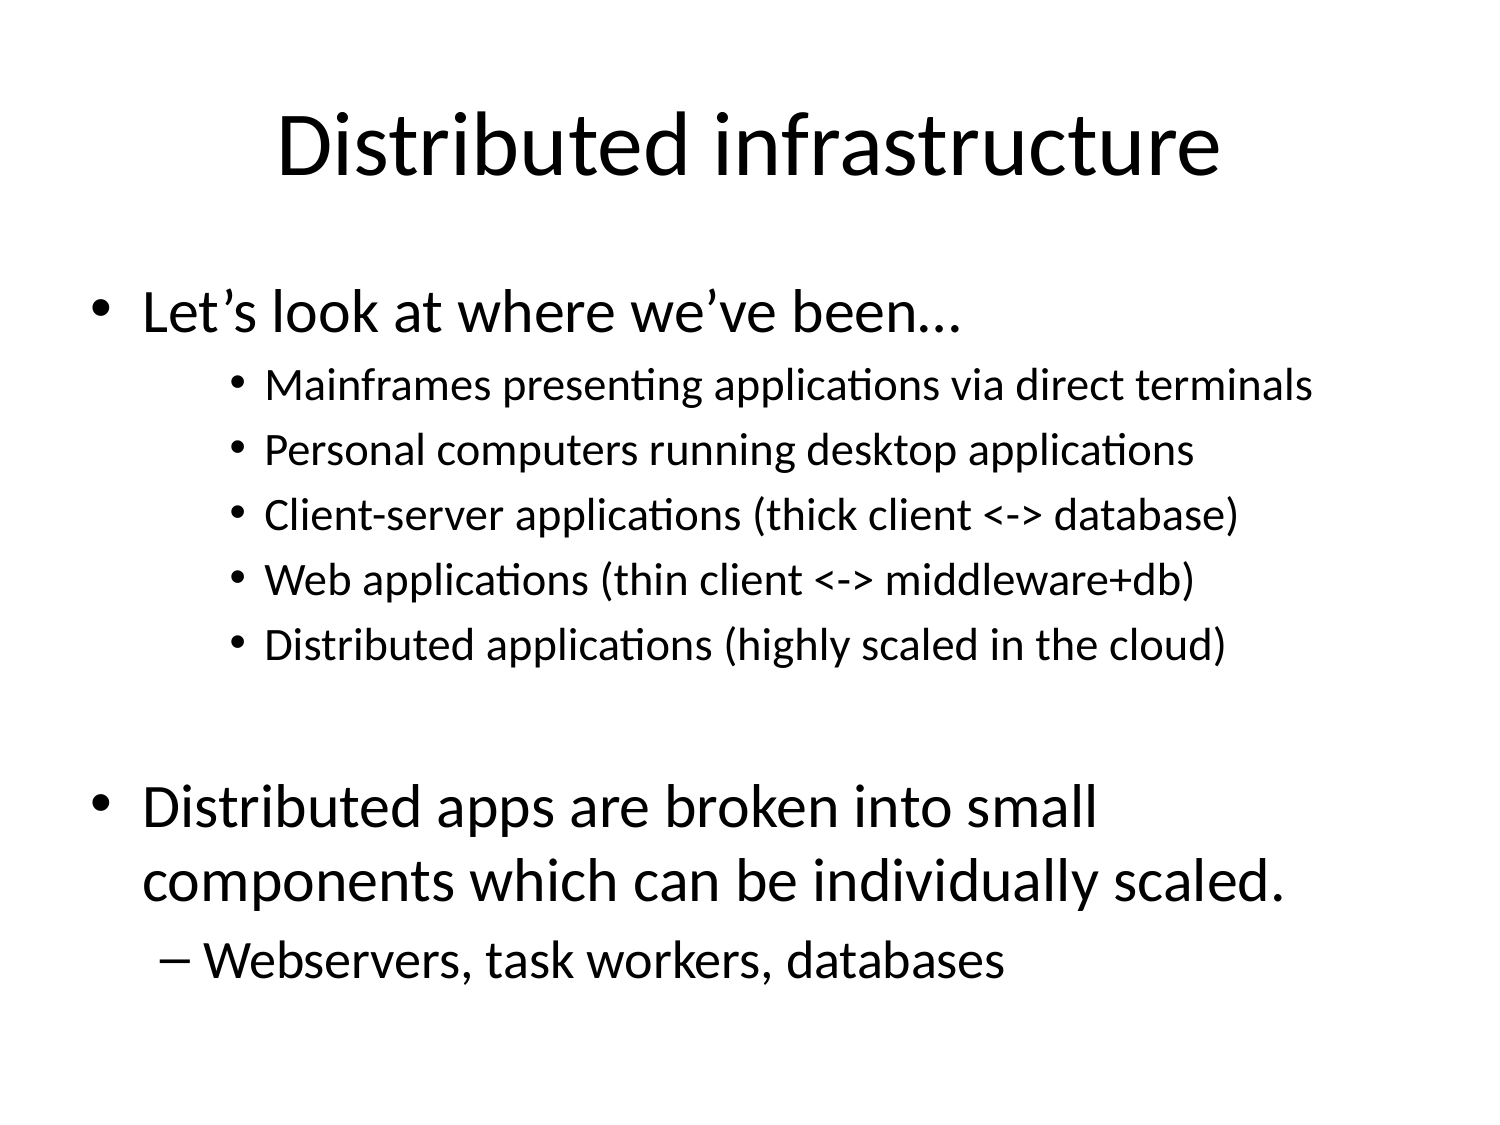

# Distributed infrastructure
Let’s look at where we’ve been…
Mainframes presenting applications via direct terminals
Personal computers running desktop applications
Client-server applications (thick client <-> database)
Web applications (thin client <-> middleware+db)
Distributed applications (highly scaled in the cloud)

Distributed apps are broken into small components which can be individually scaled.
Webservers, task workers, databases